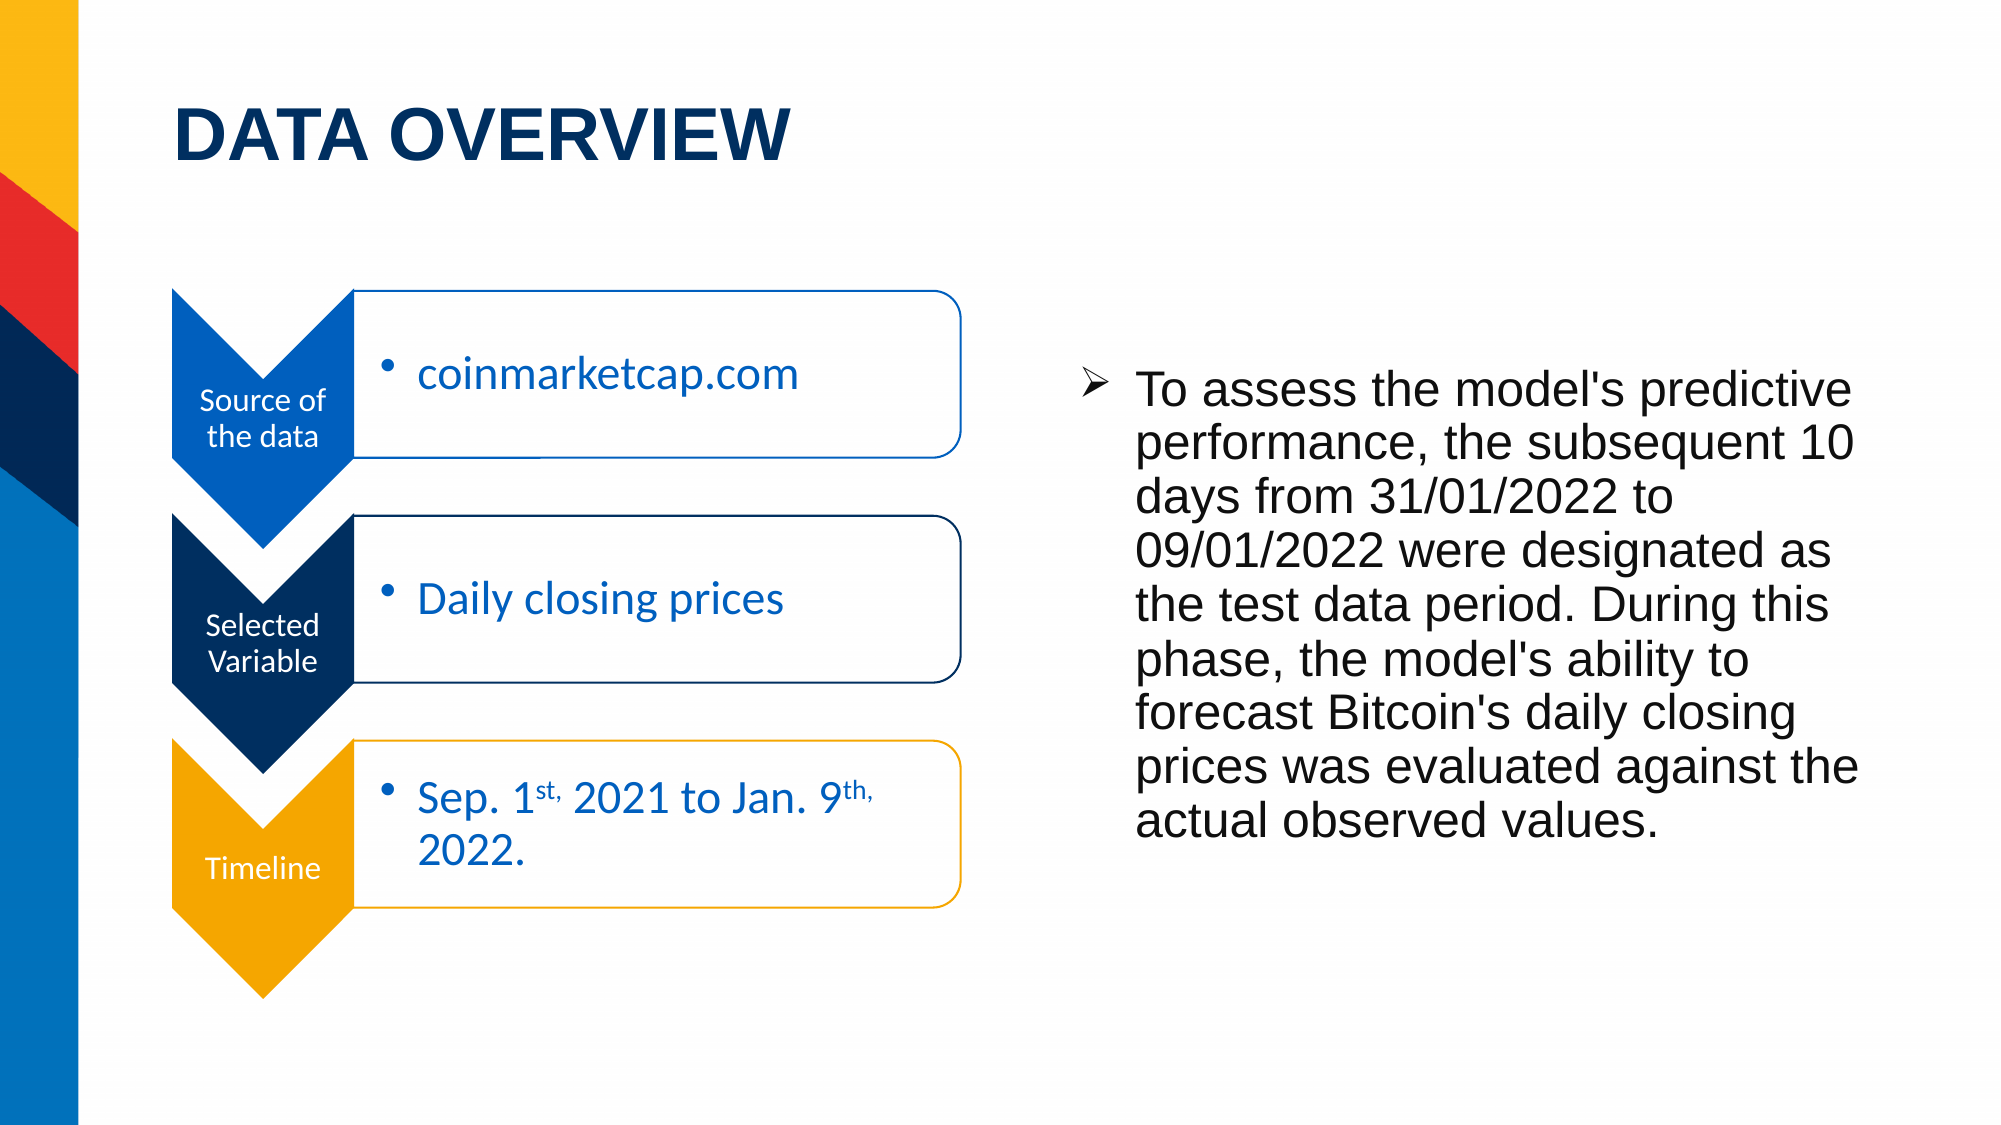

# Data Overview
Source of the data
coinmarketcap.com
Selected Variable
Daily closing prices
Timeline
Sep. 1st, 2021 to Jan. 9th, 2022.
To assess the model's predictive performance, the subsequent 10 days from 31/01/2022 to 09/01/2022 were designated as the test data period. During this phase, the model's ability to forecast Bitcoin's daily closing prices was evaluated against the actual observed values.